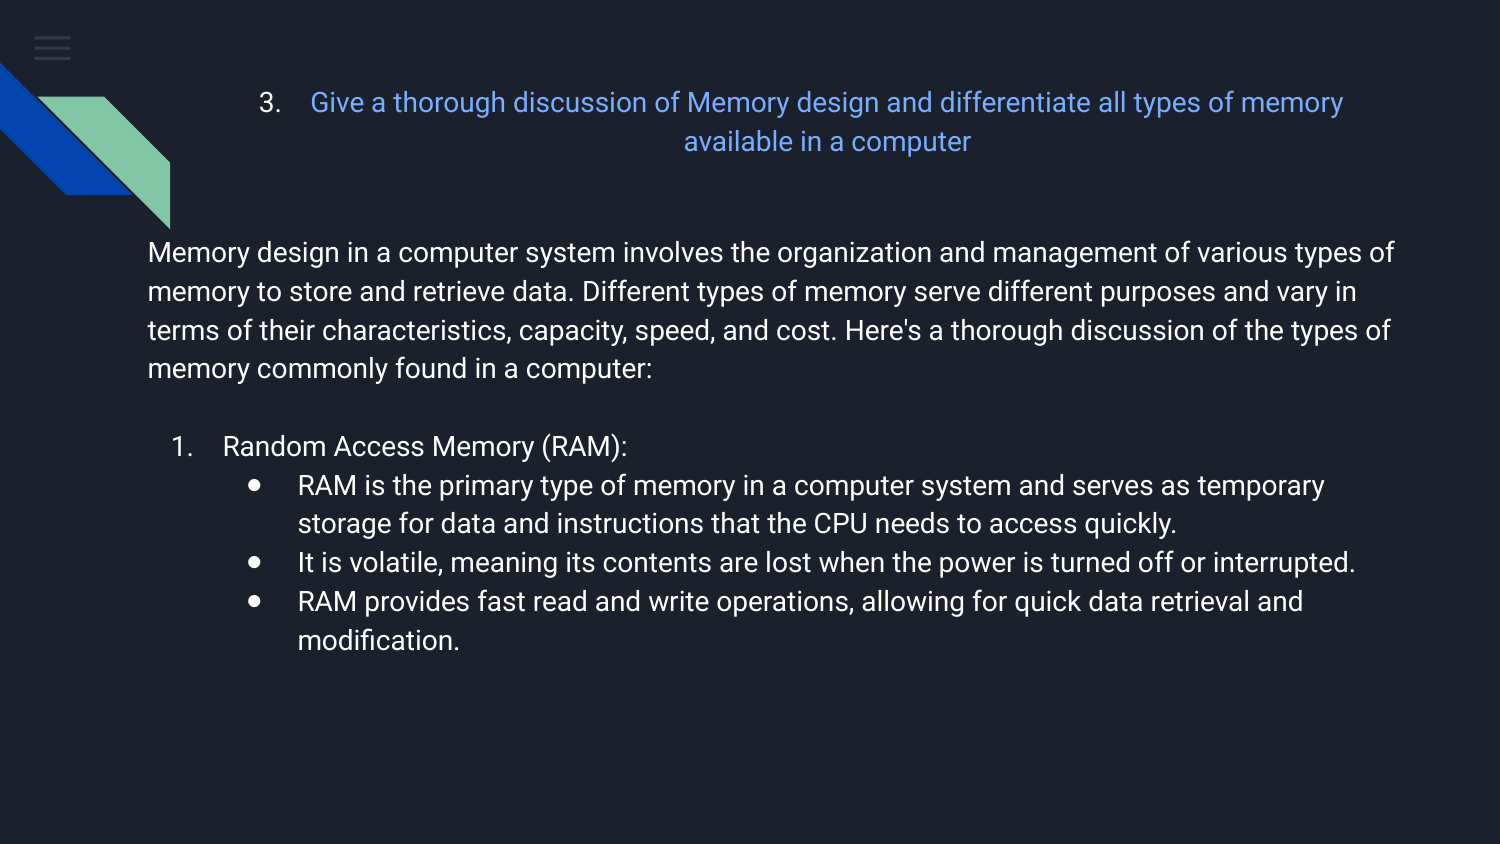

# Give a thorough discussion of Memory design and differentiate all types of memory available in a computer

Memory design in a computer system involves the organization and management of various types of memory to store and retrieve data. Different types of memory serve different purposes and vary in terms of their characteristics, capacity, speed, and cost. Here's a thorough discussion of the types of memory commonly found in a computer:

Random Access Memory (RAM):
RAM is the primary type of memory in a computer system and serves as temporary storage for data and instructions that the CPU needs to access quickly.
It is volatile, meaning its contents are lost when the power is turned off or interrupted.
RAM provides fast read and write operations, allowing for quick data retrieval and modification.